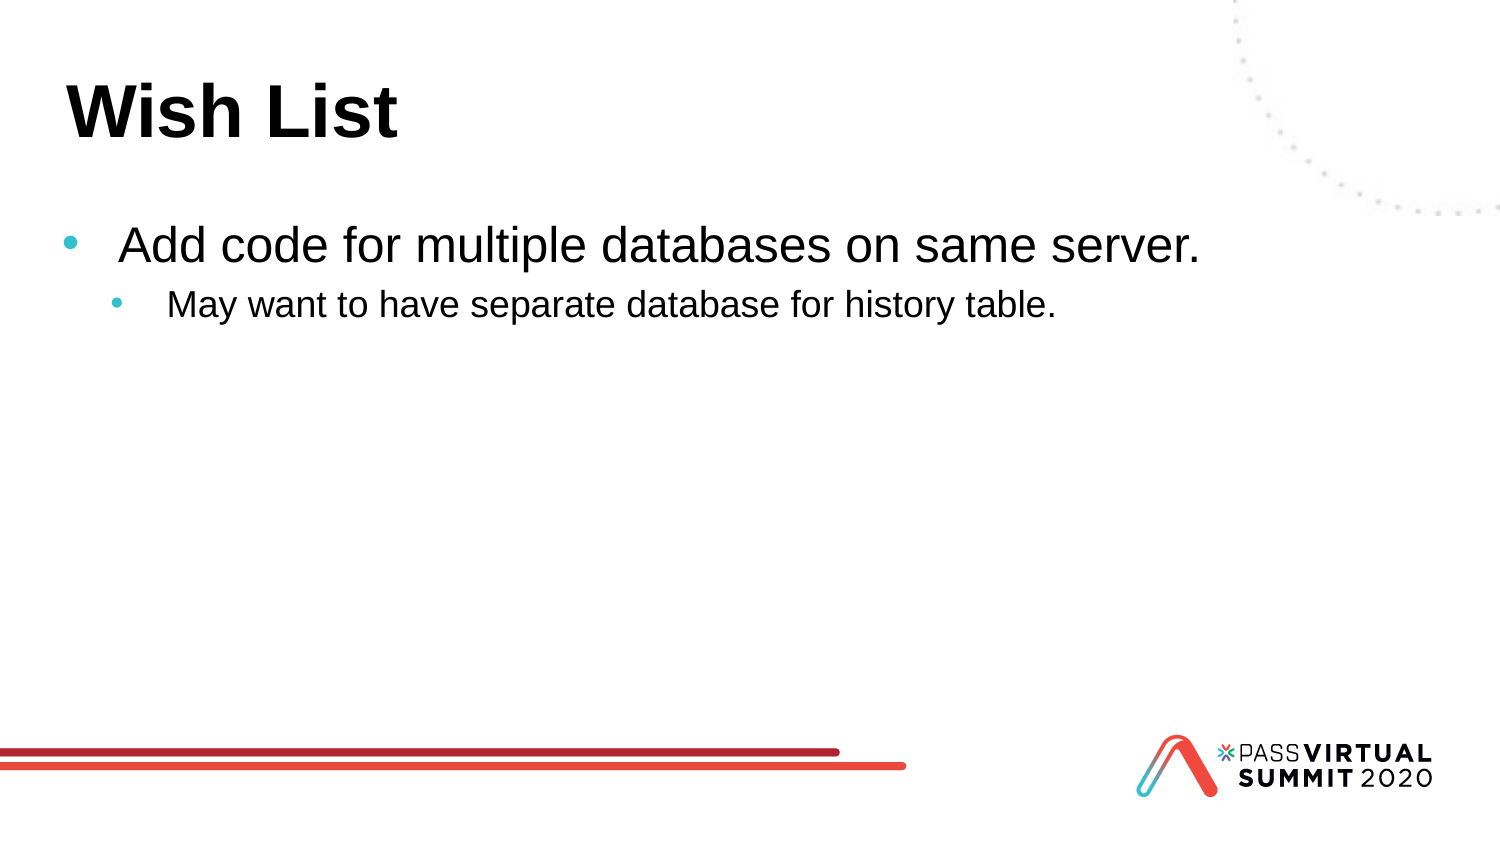

# Wish List
Add code for multiple databases on same server.
May want to have separate database for history table.